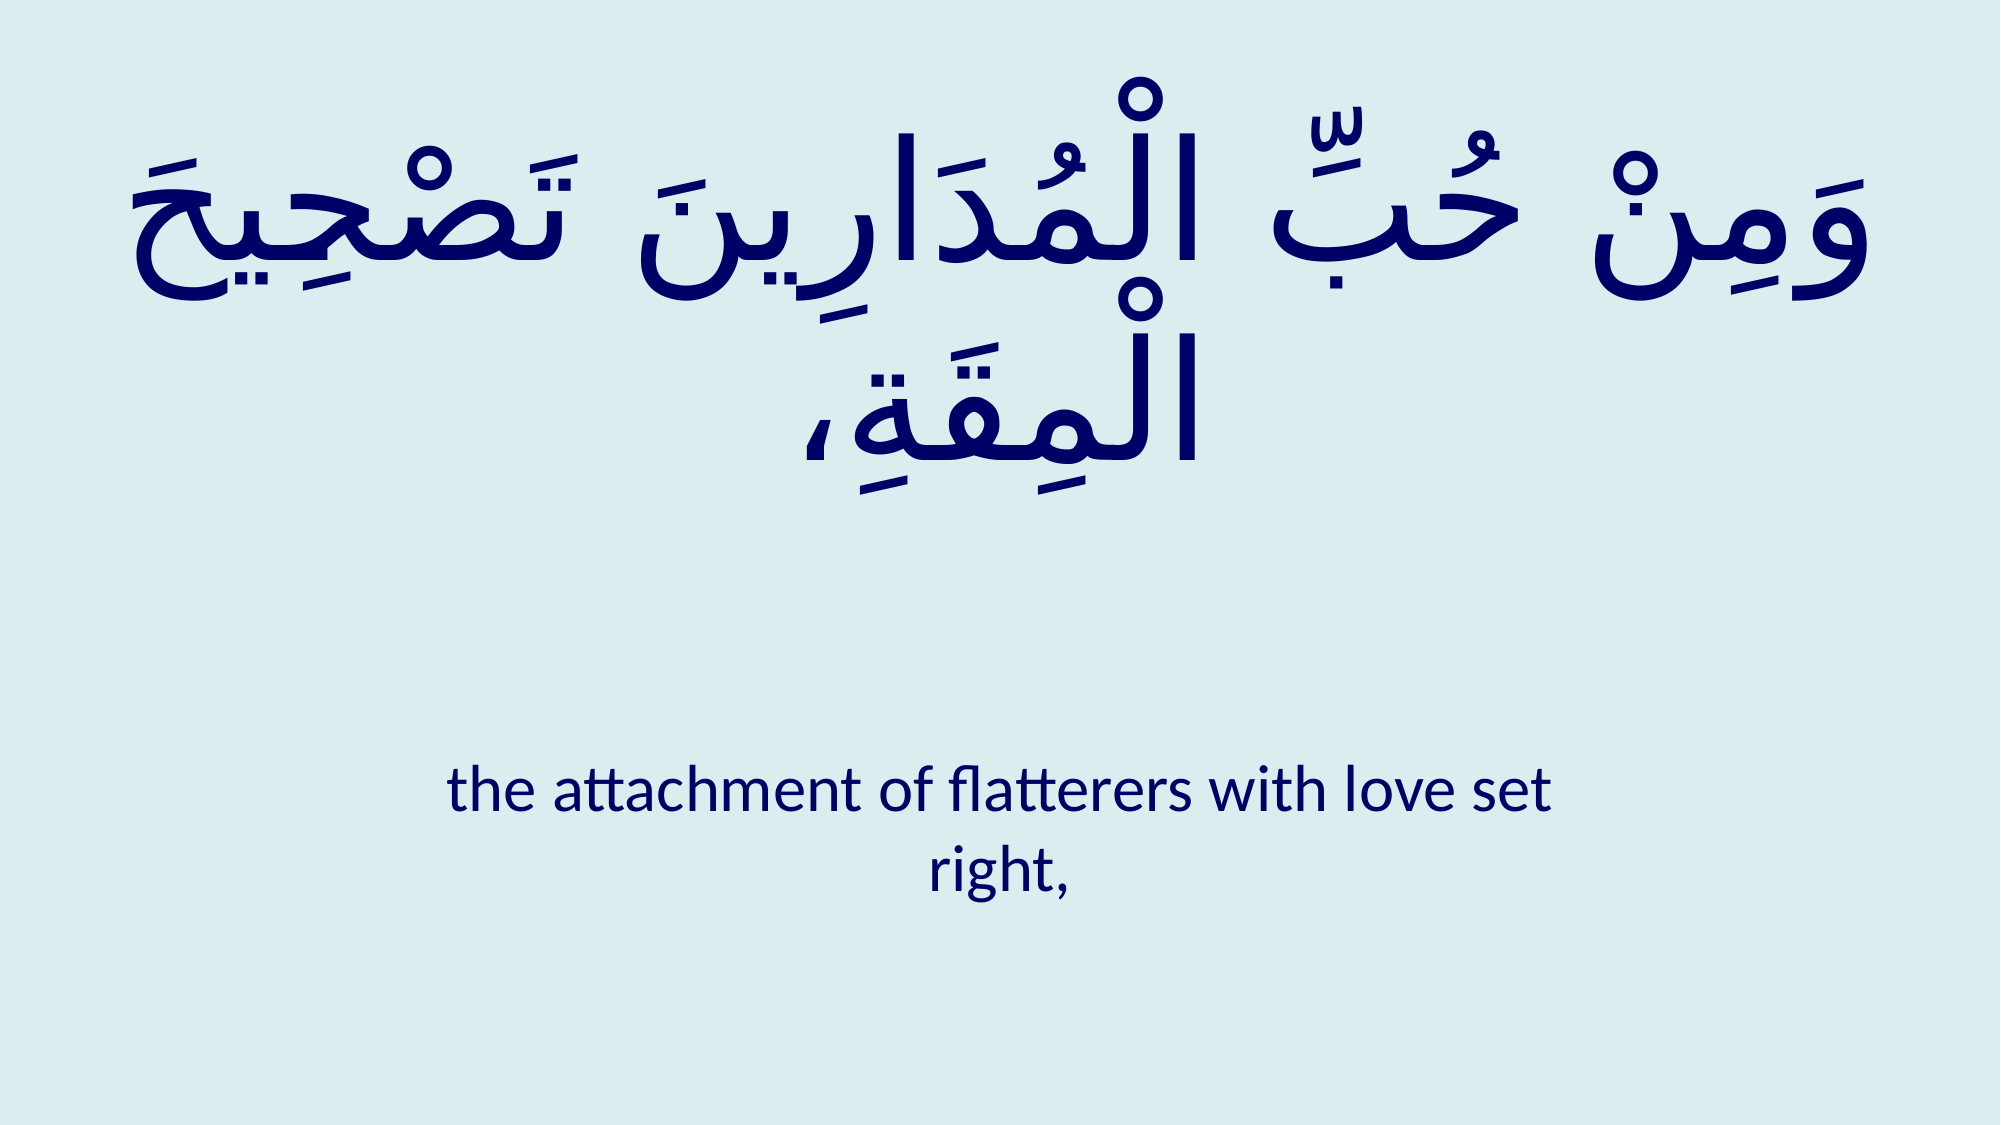

# وَمِنْ حُبِّ الْمُدَارِينَ تَصْحِيحَ الْمِقَةِ،
the attachment of flatterers with love set right,